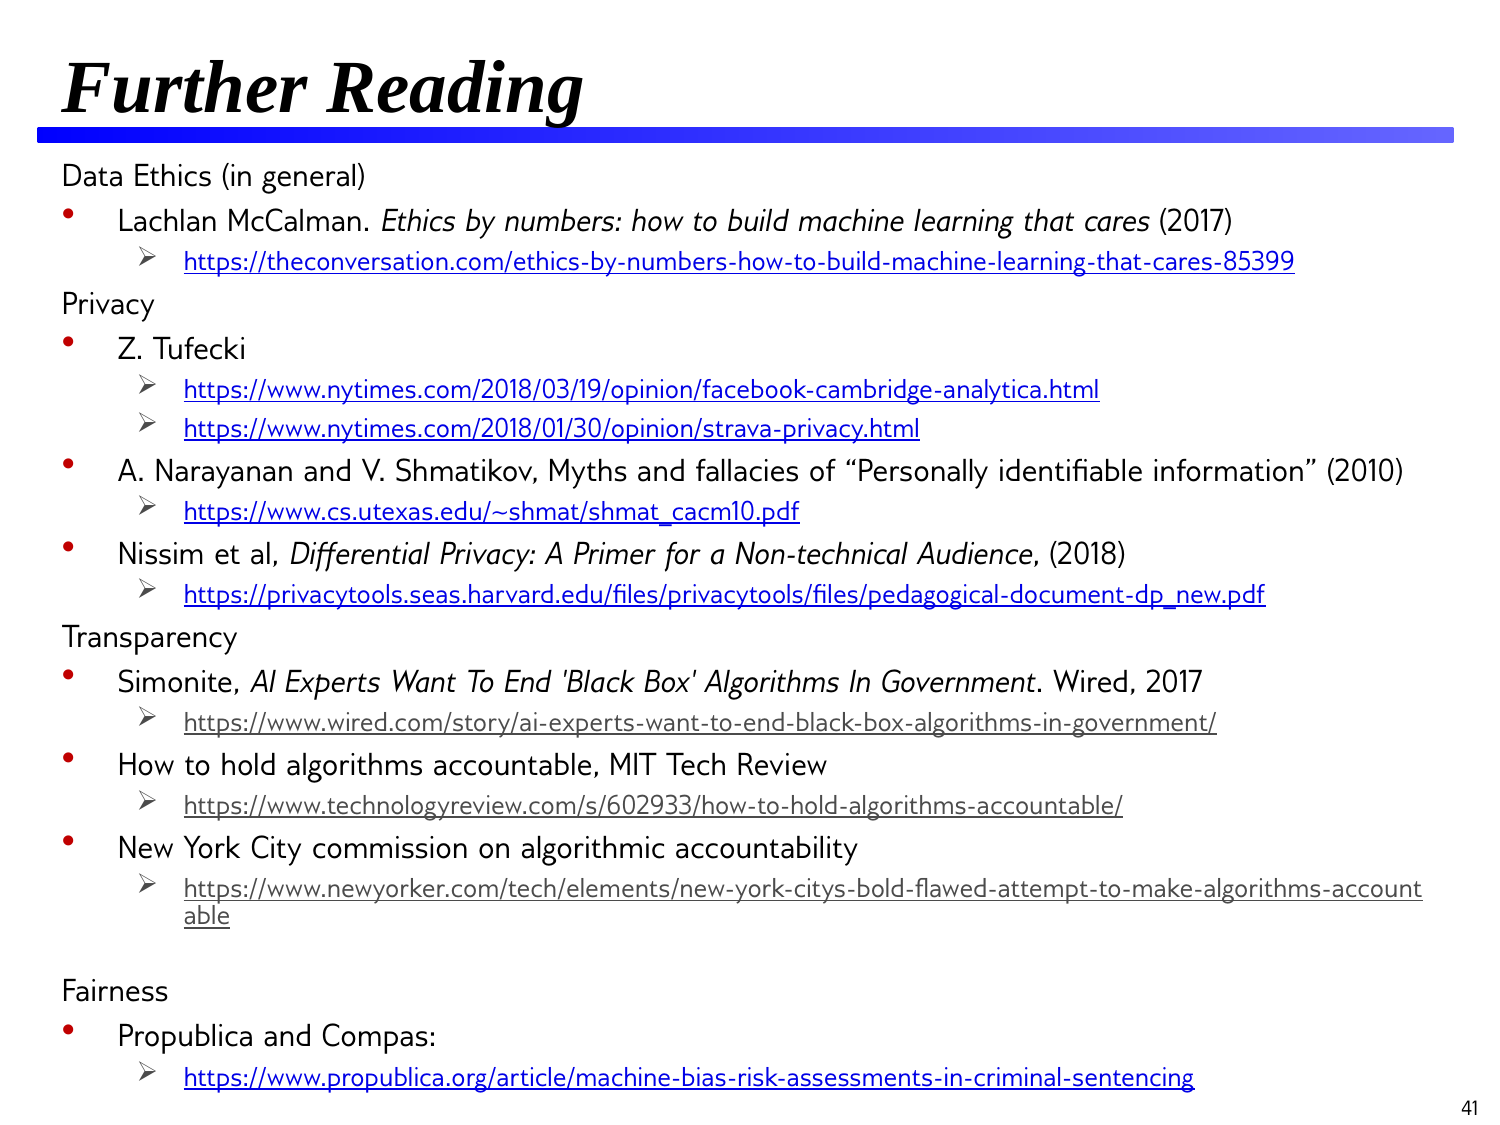

# Further Reading
Data Ethics (in general)
Lachlan McCalman. Ethics by numbers: how to build machine learning that cares (2017)
https://theconversation.com/ethics-by-numbers-how-to-build-machine-learning-that-cares-85399
Privacy
Z. Tufecki
https://www.nytimes.com/2018/03/19/opinion/facebook-cambridge-analytica.html
https://www.nytimes.com/2018/01/30/opinion/strava-privacy.html
A. Narayanan and V. Shmatikov, Myths and fallacies of “Personally identifiable information” (2010)
https://www.cs.utexas.edu/~shmat/shmat_cacm10.pdf
Nissim et al, Differential Privacy: A Primer for a Non-technical Audience, (2018)
https://privacytools.seas.harvard.edu/files/privacytools/files/pedagogical-document-dp_new.pdf
Transparency
Simonite, AI Experts Want To End 'Black Box' Algorithms In Government. Wired, 2017
https://www.wired.com/story/ai-experts-want-to-end-black-box-algorithms-in-government/
How to hold algorithms accountable, MIT Tech Review
https://www.technologyreview.com/s/602933/how-to-hold-algorithms-accountable/
New York City commission on algorithmic accountability
https://www.newyorker.com/tech/elements/new-york-citys-bold-flawed-attempt-to-make-algorithms-accountable
Fairness
Propublica and Compas:
https://www.propublica.org/article/machine-bias-risk-assessments-in-criminal-sentencing

41